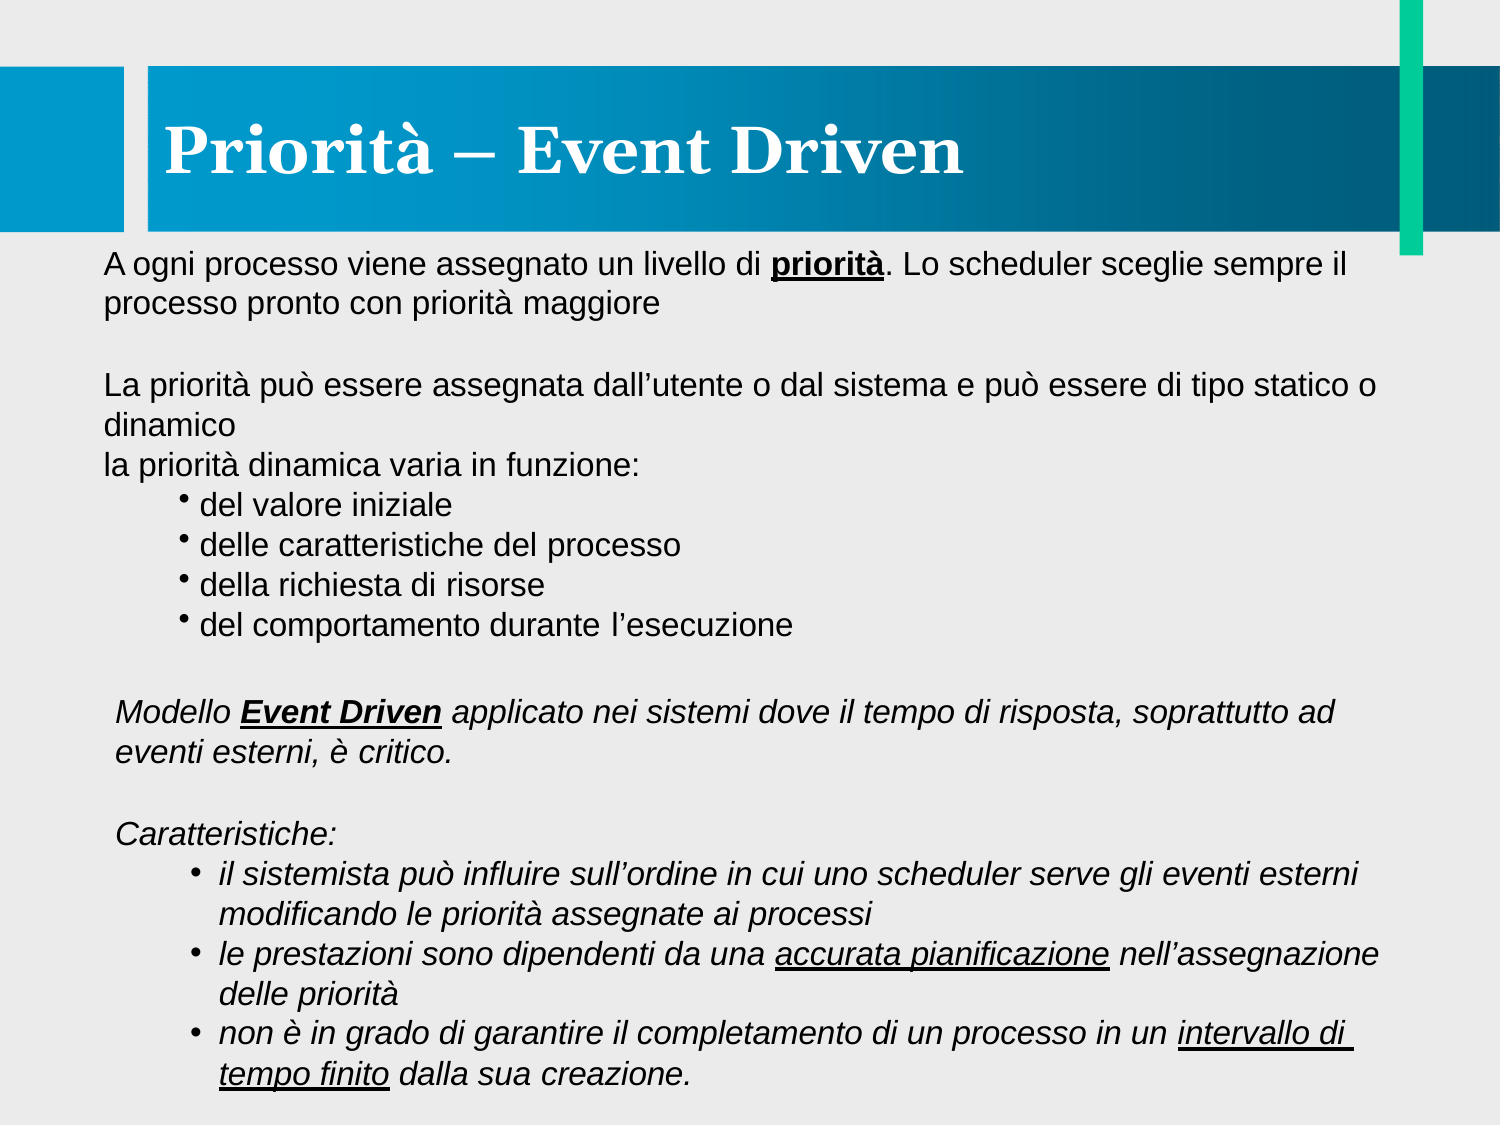

# Priorità – Event Driven

A ogni processo viene assegnato un livello di priorità. Lo scheduler sceglie sempre il  processo pronto con priorità maggiore

La priorità può essere assegnata dall’utente o dal sistema e può essere di tipo statico o  dinamico
la priorità dinamica varia in funzione:
del valore iniziale
delle caratteristiche del processo
della richiesta di risorse
del comportamento durante l’esecuzione

Modello Event Driven applicato nei sistemi dove il tempo di risposta, soprattutto ad  eventi esterni, è critico.

Caratteristiche:
il sistemista può influire sull’ordine in cui uno scheduler serve gli eventi esterni  modificando le priorità assegnate ai processi
le prestazioni sono dipendenti da una accurata pianificazione nell’assegnazione  delle priorità
non è in grado di garantire il completamento di un processo in un intervallo di  tempo finito dalla sua creazione.